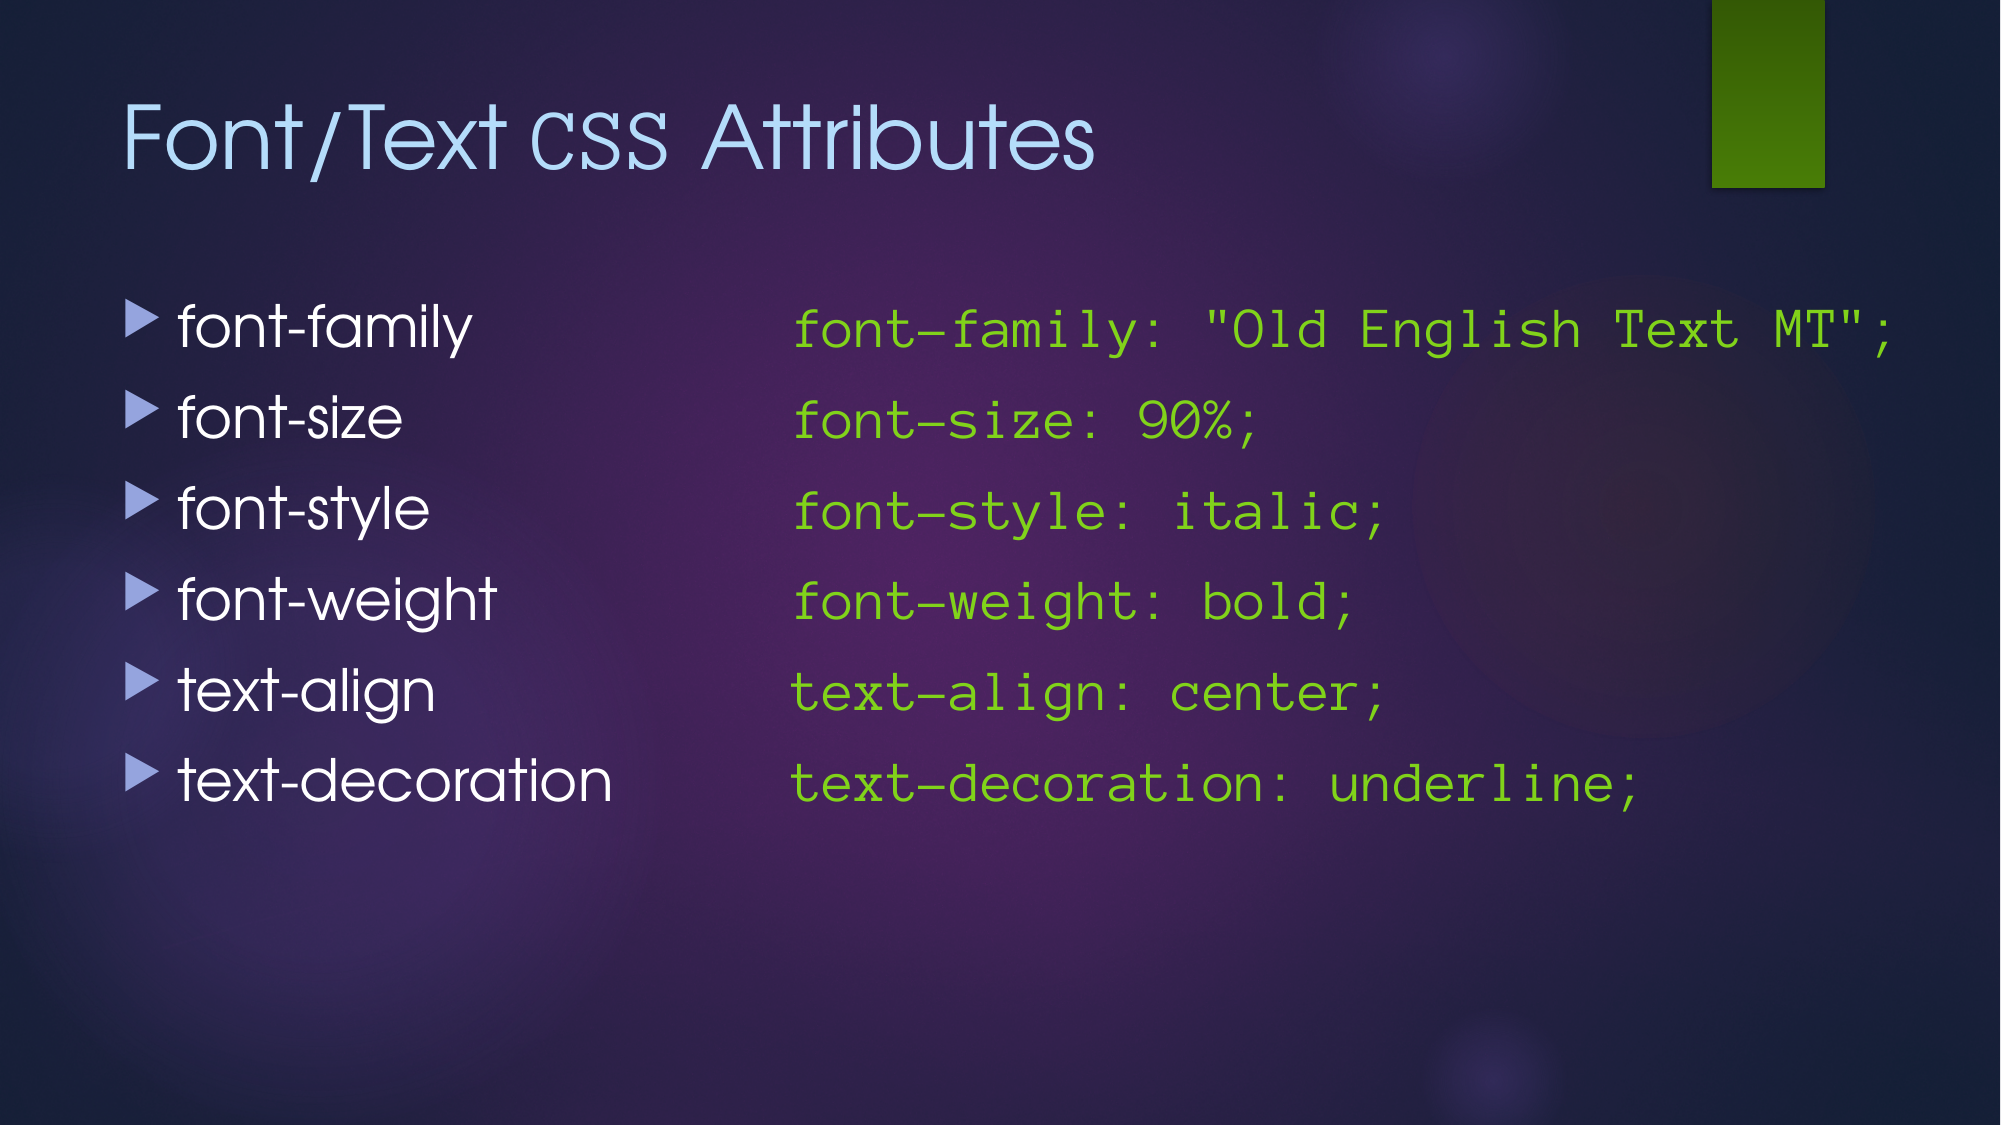

# Font/Text CSS Attributes
font-family
font-size
font-style
font-weight
text-align
text-decoration
font-family: "Old English Text MT";
font-size: 90%;
font-style: italic;
font-weight: bold;
text-align: center;
text-decoration: underline;